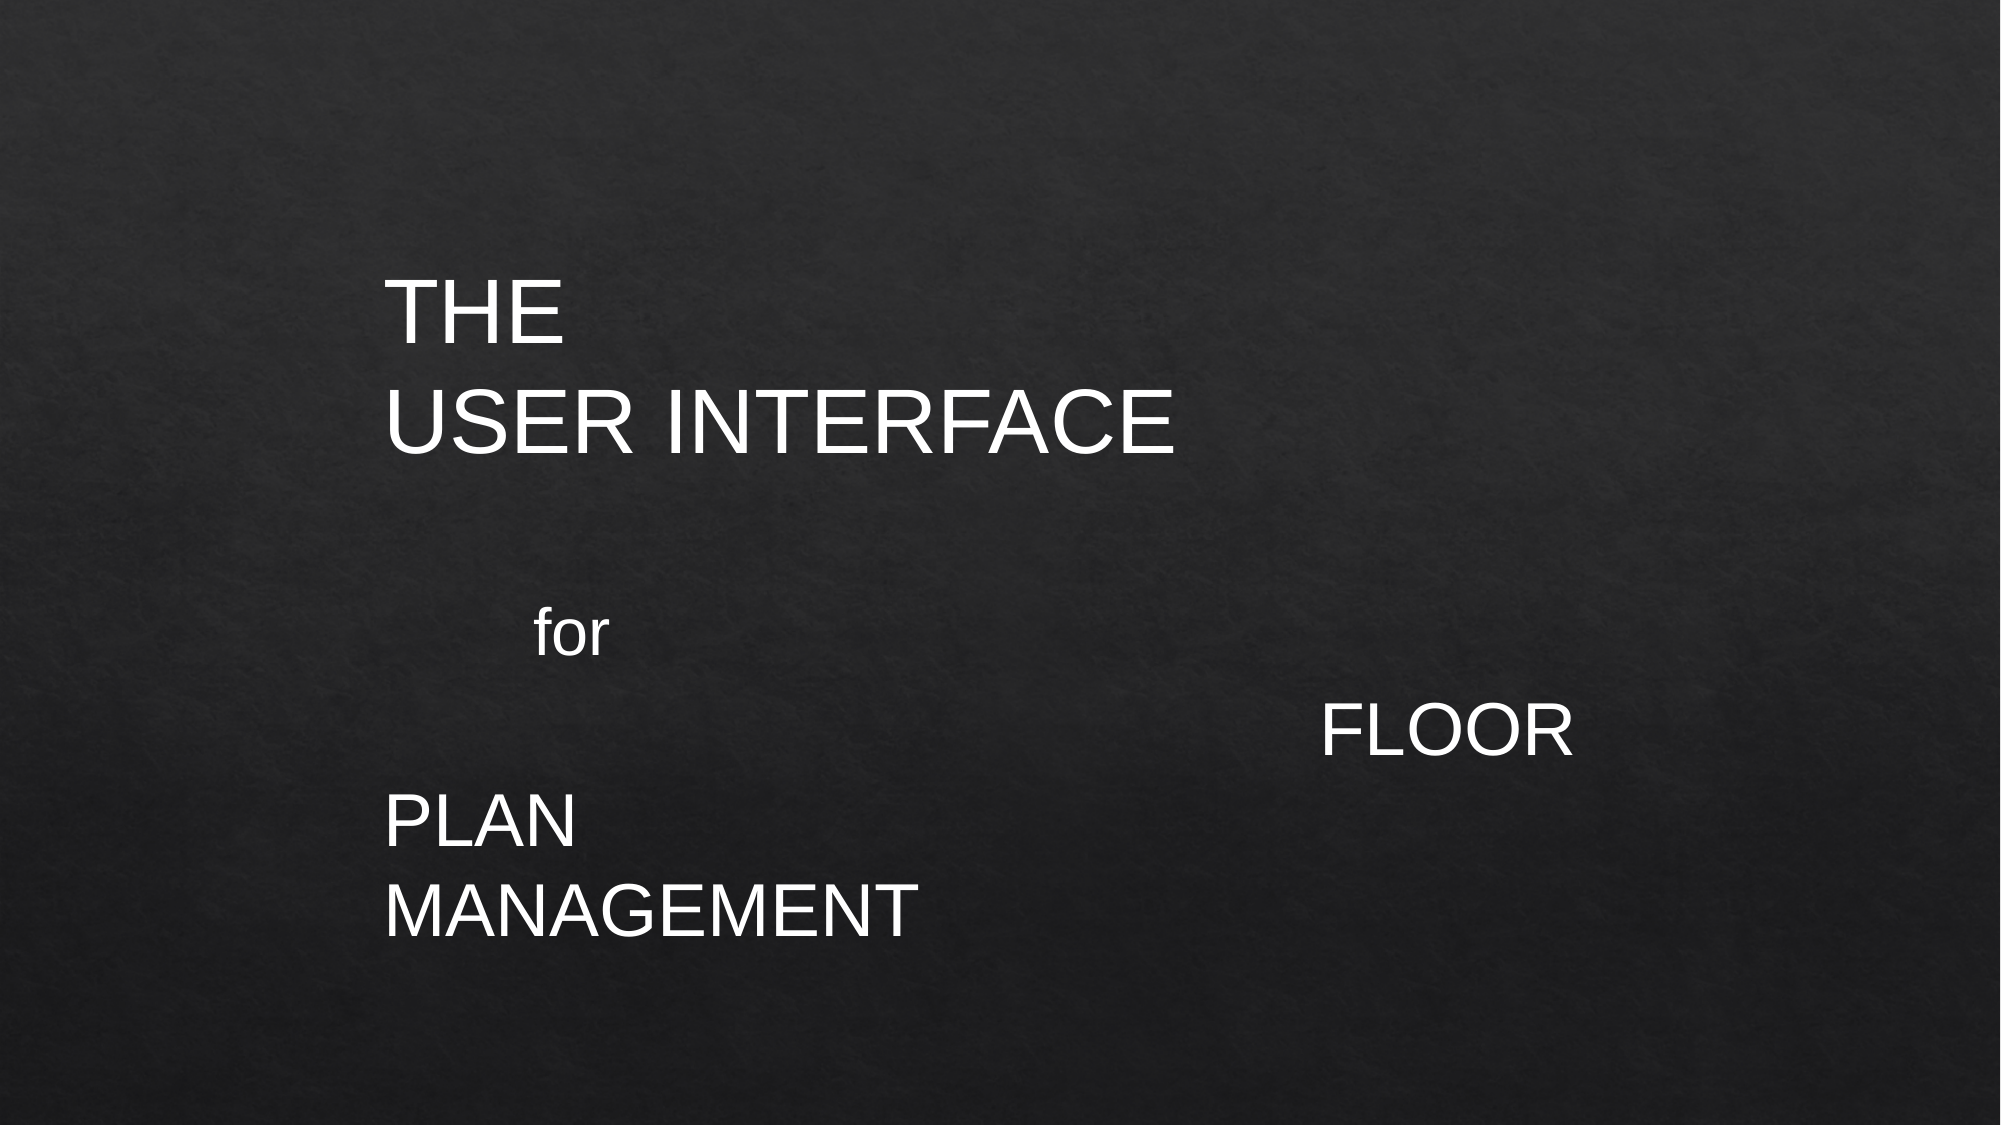

THE
USER INTERFACE
									for
					        FLOOR PLAN 					                MANAGEMENT